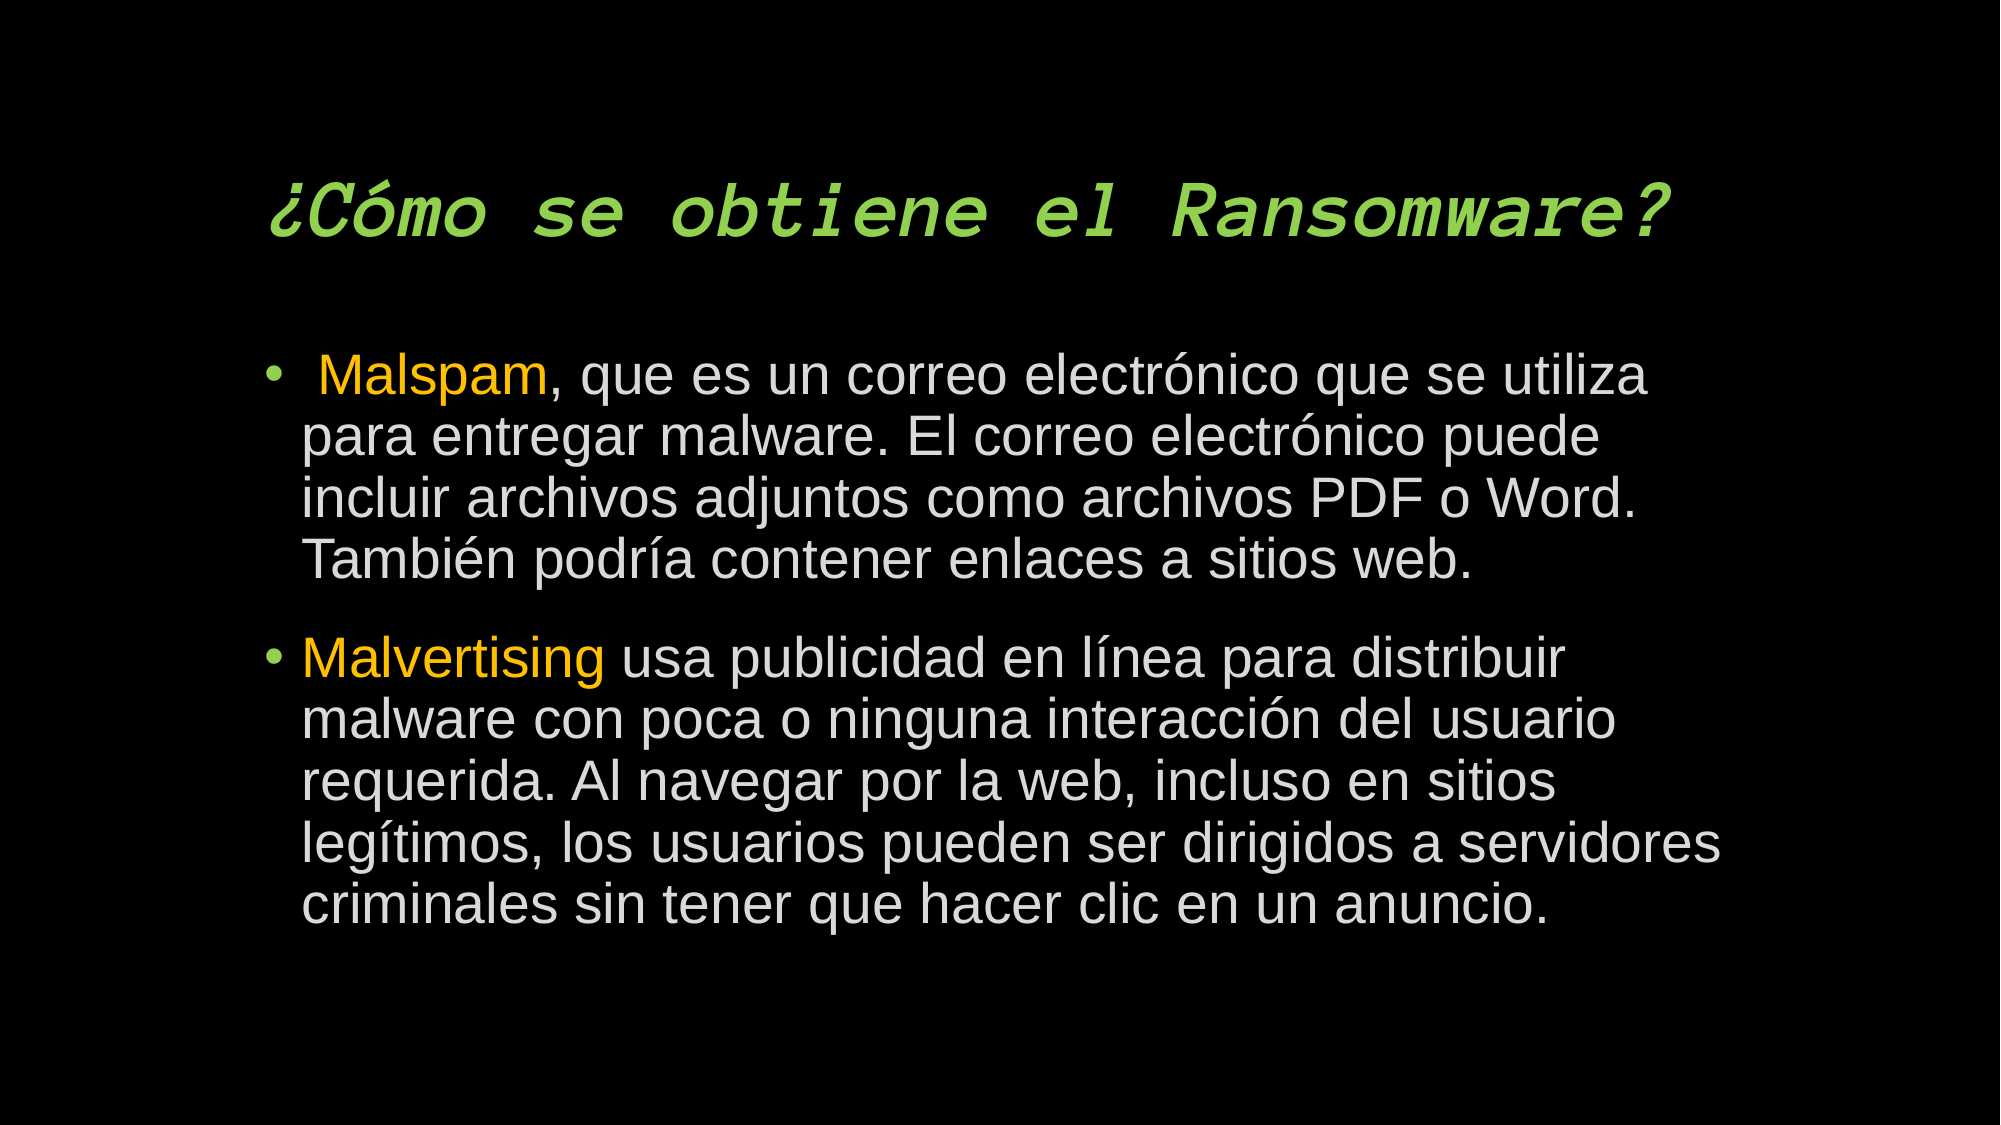

# ¿Cómo se obtiene el Ransomware?
 Malspam, que es un correo electrónico que se utiliza para entregar malware. El correo electrónico puede incluir archivos adjuntos como archivos PDF o Word. También podría contener enlaces a sitios web.
Malvertising usa publicidad en línea para distribuir malware con poca o ninguna interacción del usuario requerida. Al navegar por la web, incluso en sitios legítimos, los usuarios pueden ser dirigidos a servidores criminales sin tener que hacer clic en un anuncio.